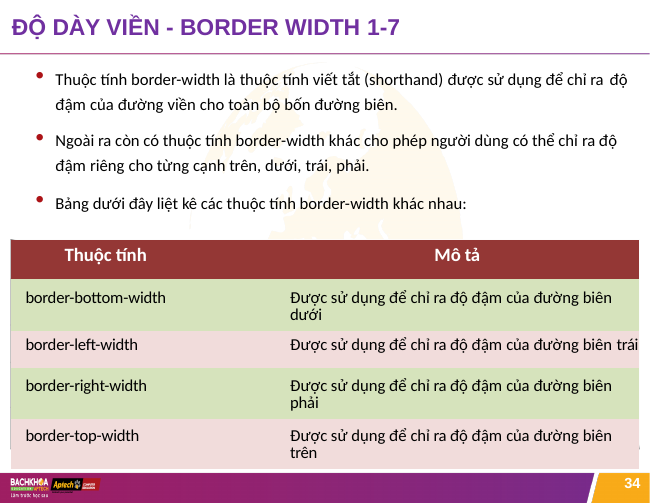

# ĐỘ DÀY VIỀN - BORDER WIDTH 1-7
Thuộc tính border-width là thuộc tính viết tắt (shorthand) được sử dụng để chỉ ra độ
đậm của đường viền cho toàn bộ bốn đường biên.
Ngoài ra còn có thuộc tính border-width khác cho phép người dùng có thể chỉ ra độ  đậm riêng cho từng cạnh trên, dưới, trái, phải.

Bảng dưới đây liệt kê các thuộc tính border-width khác nhau:

| Thuộc tính | Mô tả |
| --- | --- |
| border-bottom-width | Được sử dụng để chỉ ra độ đậm của đường biên dưới |
| border-left-width | Được sử dụng để chỉ ra độ đậm của đường biên trái |
| border-right-width | Được sử dụng để chỉ ra độ đậm của đường biên phải |
| border-top-width | Được sử dụng để chỉ ra độ đậm của đường biên trên |
34